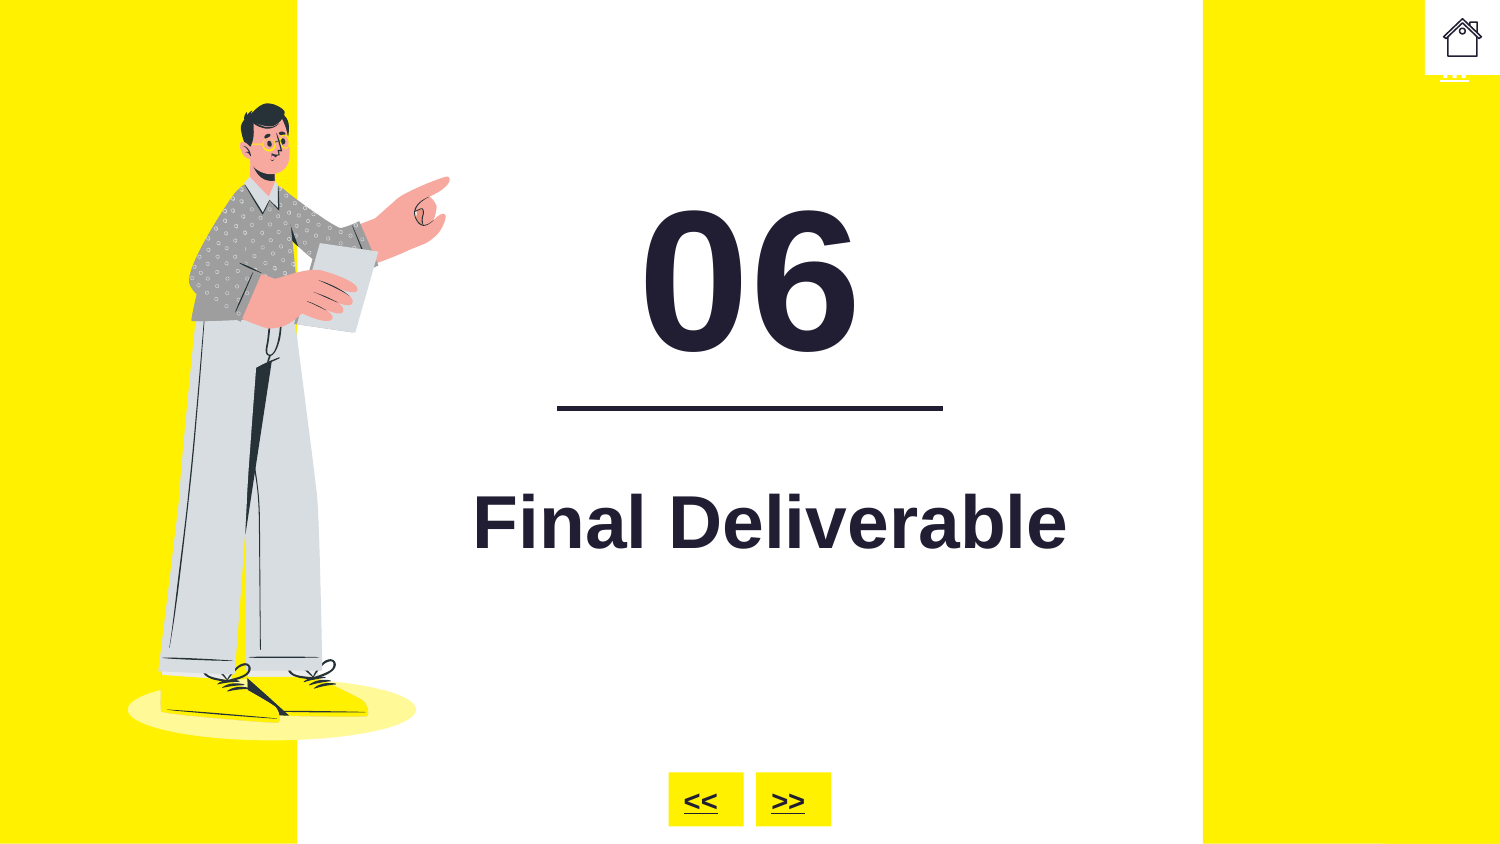

……

06
# Final Deliverable
<<
>>